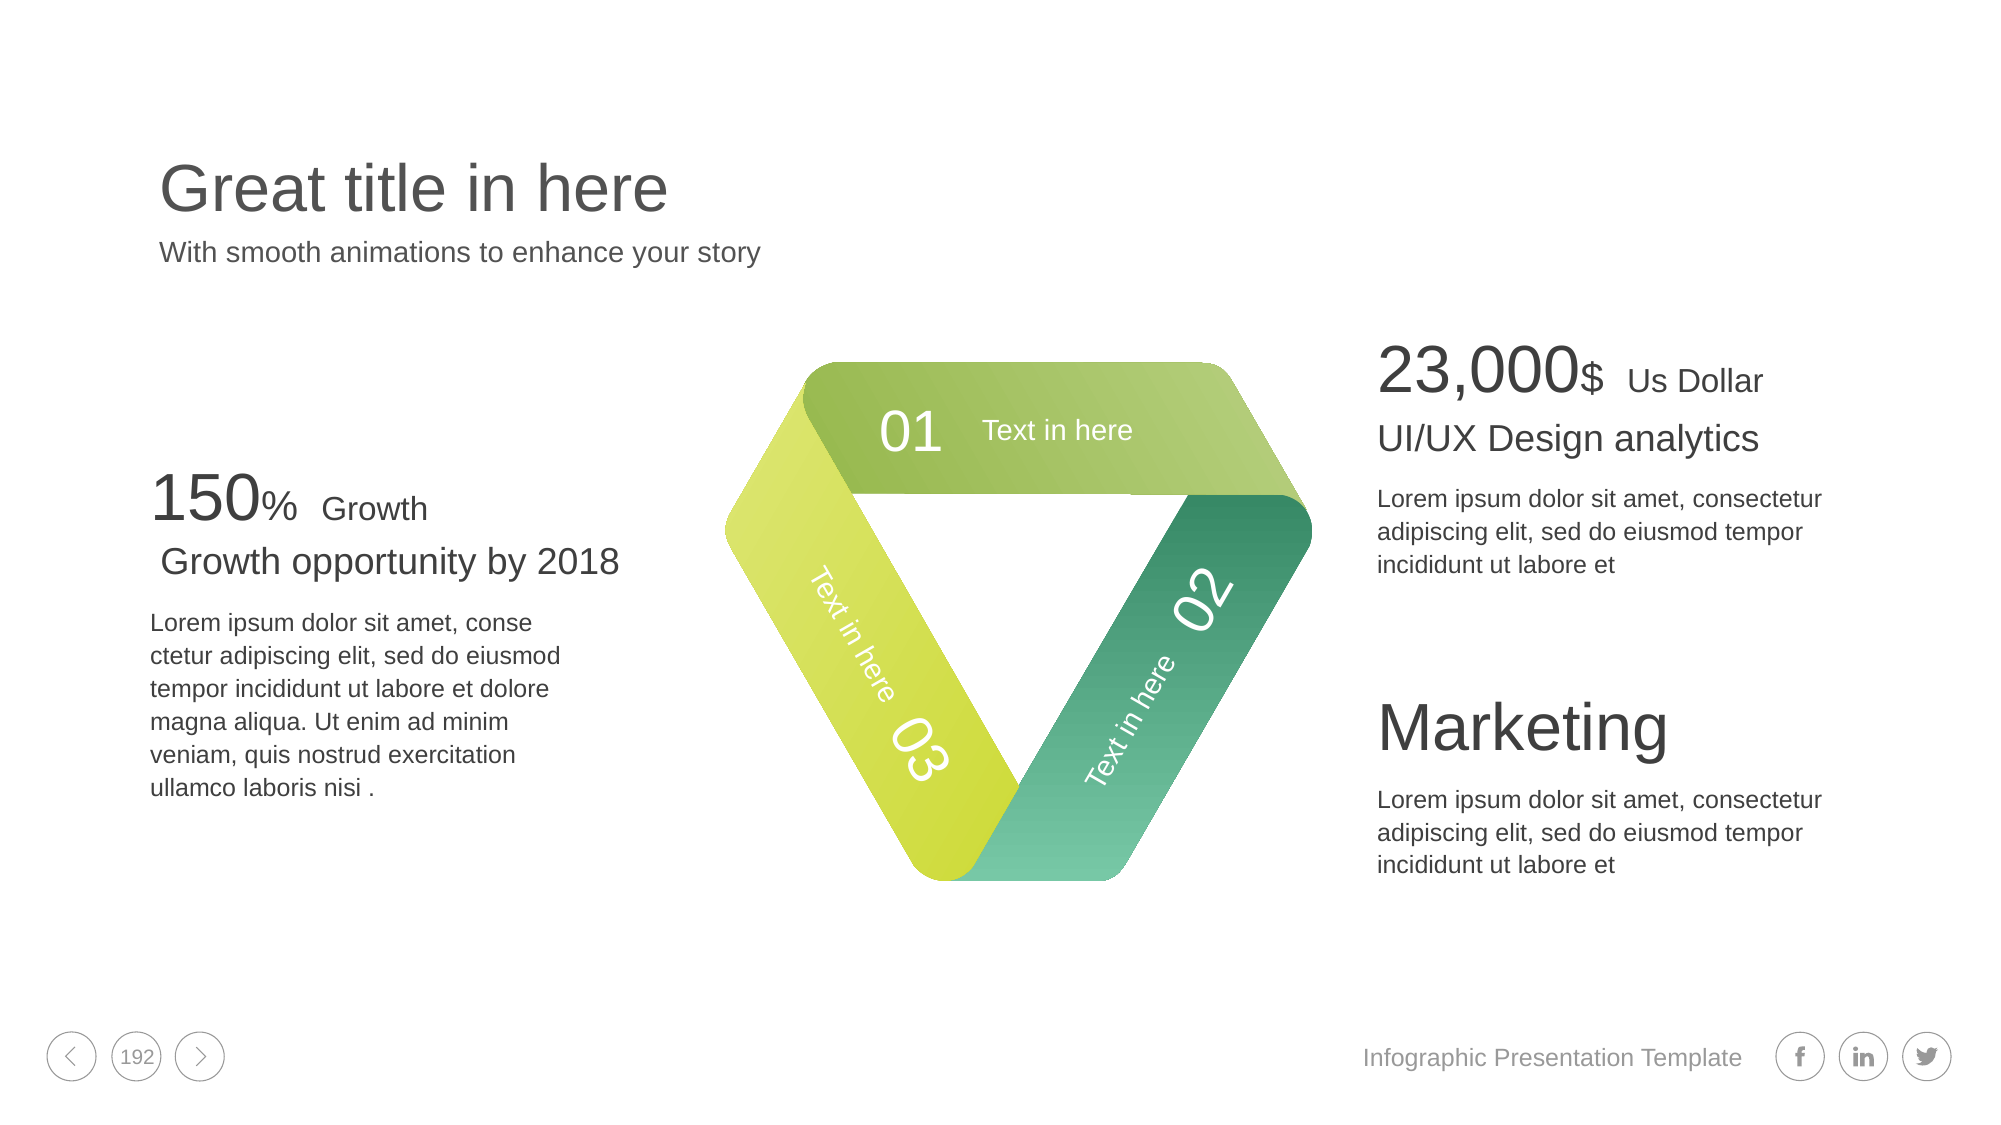

Great title in here
With smooth animations to enhance your story

01
Text in here

03
Text in here

02
Text in here
23,000$ Us Dollar
UI/UX Design analytics
Lorem ipsum dolor sit amet, consectetur adipiscing elit, sed do eiusmod tempor incididunt ut labore et
150% Growth
Growth opportunity by 2018
Lorem ipsum dolor sit amet, conse ctetur adipiscing elit, sed do eiusmod tempor incididunt ut labore et dolore magna aliqua. Ut enim ad minim veniam, quis nostrud exercitation ullamco laboris nisi .
Marketing
Lorem ipsum dolor sit amet, consectetur adipiscing elit, sed do eiusmod tempor incididunt ut labore et
192